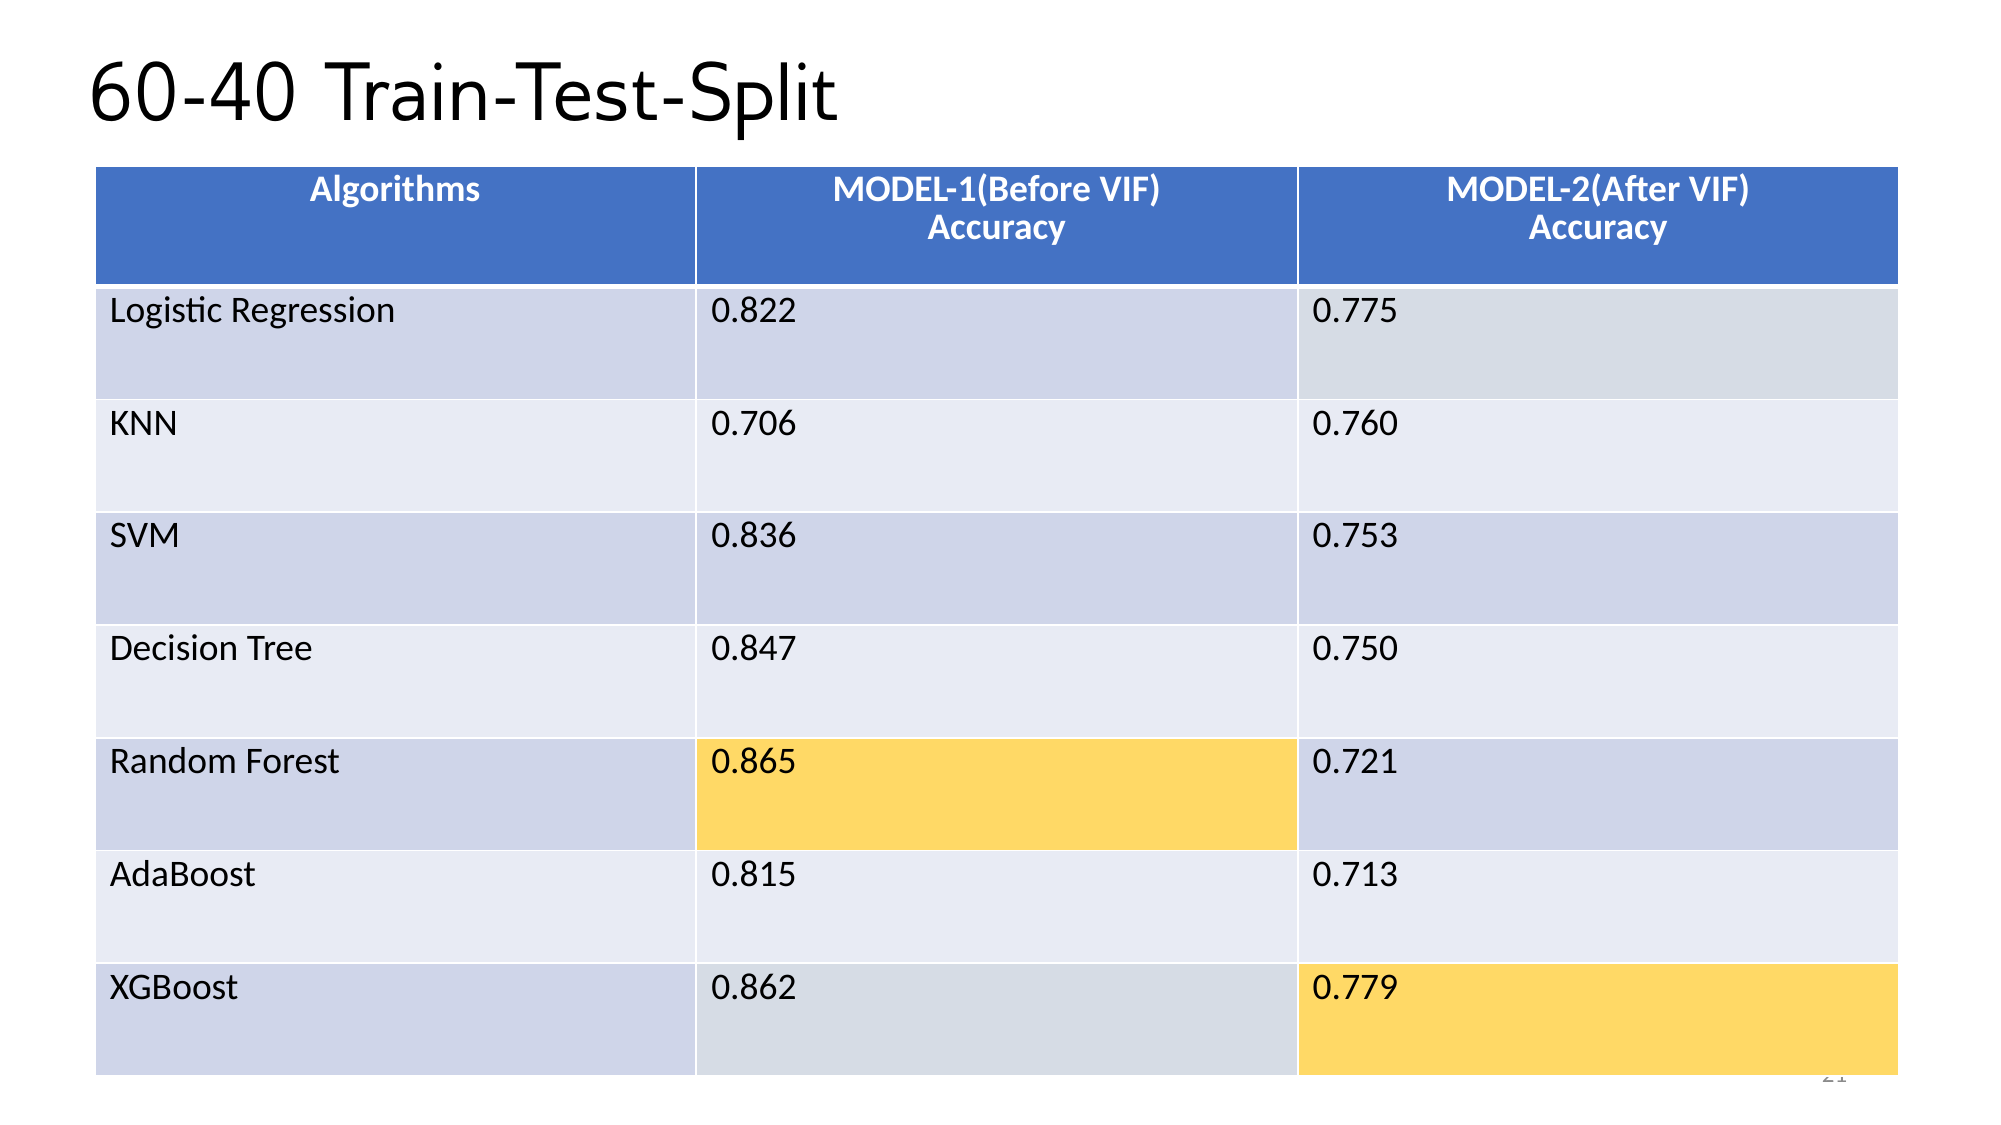

60-40 Train-Test-Split
| Algorithms | MODEL-1(Before VIF) Accuracy | MODEL-2(After VIF) Accuracy |
| --- | --- | --- |
| Logistic Regression | 0.822 | 0.775 |
| KNN | 0.706 | 0.760 |
| SVM | 0.836 | 0.753 |
| Decision Tree | 0.847 | 0.750 |
| Random Forest | 0.865 | 0.721 |
| AdaBoost | 0.815 | 0.713 |
| XGBoost | 0.862 | 0.779 |
21